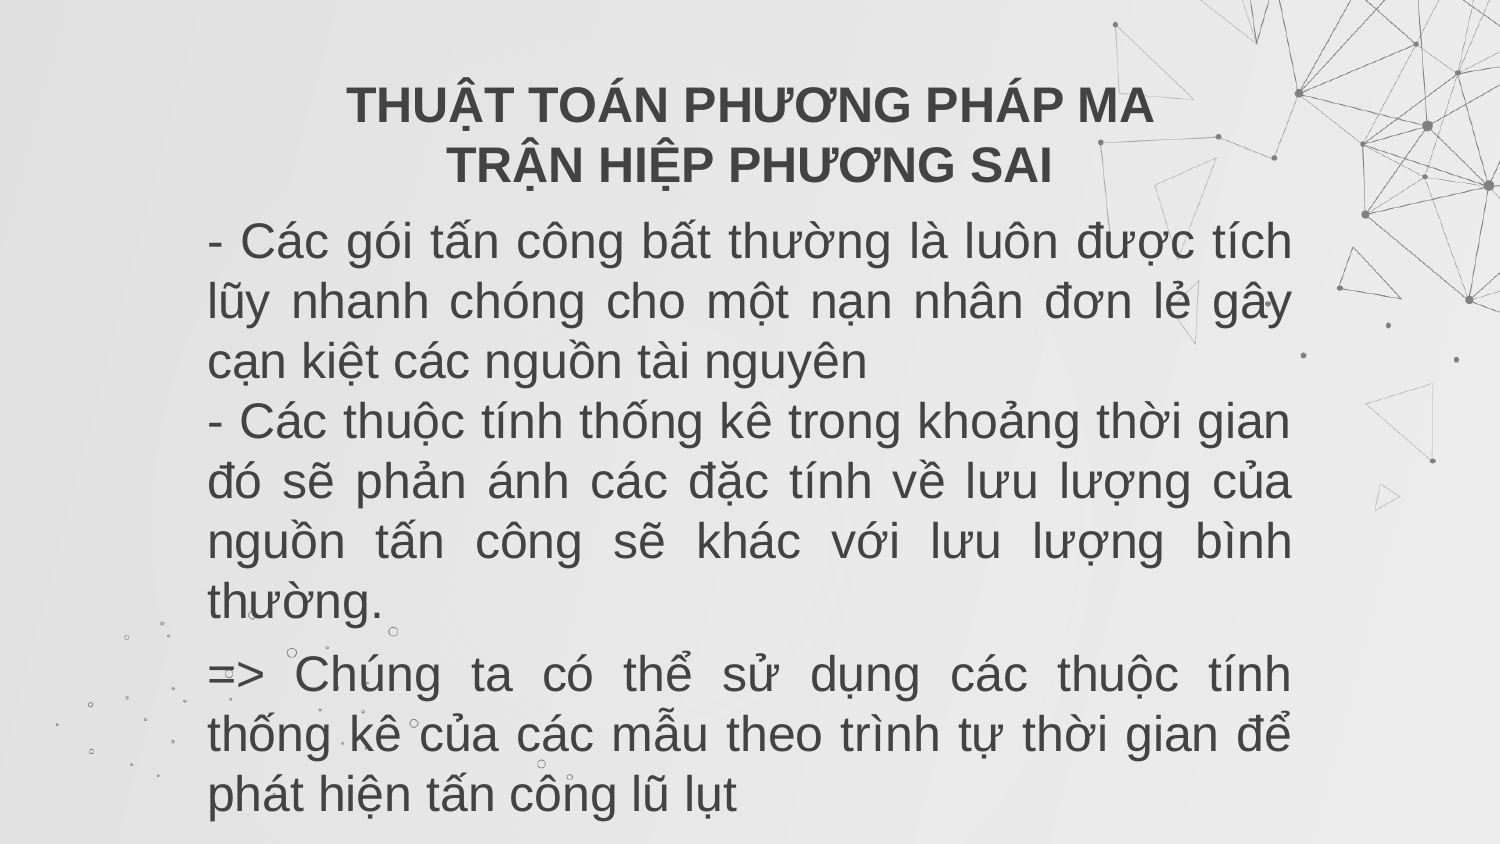

# THUẬT TOÁN PHƯƠNG PHÁP MA TRẬN HIỆP PHƯƠNG SAI
- Các gói tấn công bất thường là luôn được tích lũy nhanh chóng cho một nạn nhân đơn lẻ gây cạn kiệt các nguồn tài nguyên
- Các thuộc tính thống kê trong khoảng thời gian đó sẽ phản ánh các đặc tính về lưu lượng của nguồn tấn công sẽ khác với lưu lượng bình thường.
=> Chúng ta có thể sử dụng các thuộc tính thống kê của các mẫu theo trình tự thời gian để phát hiện tấn công lũ lụt